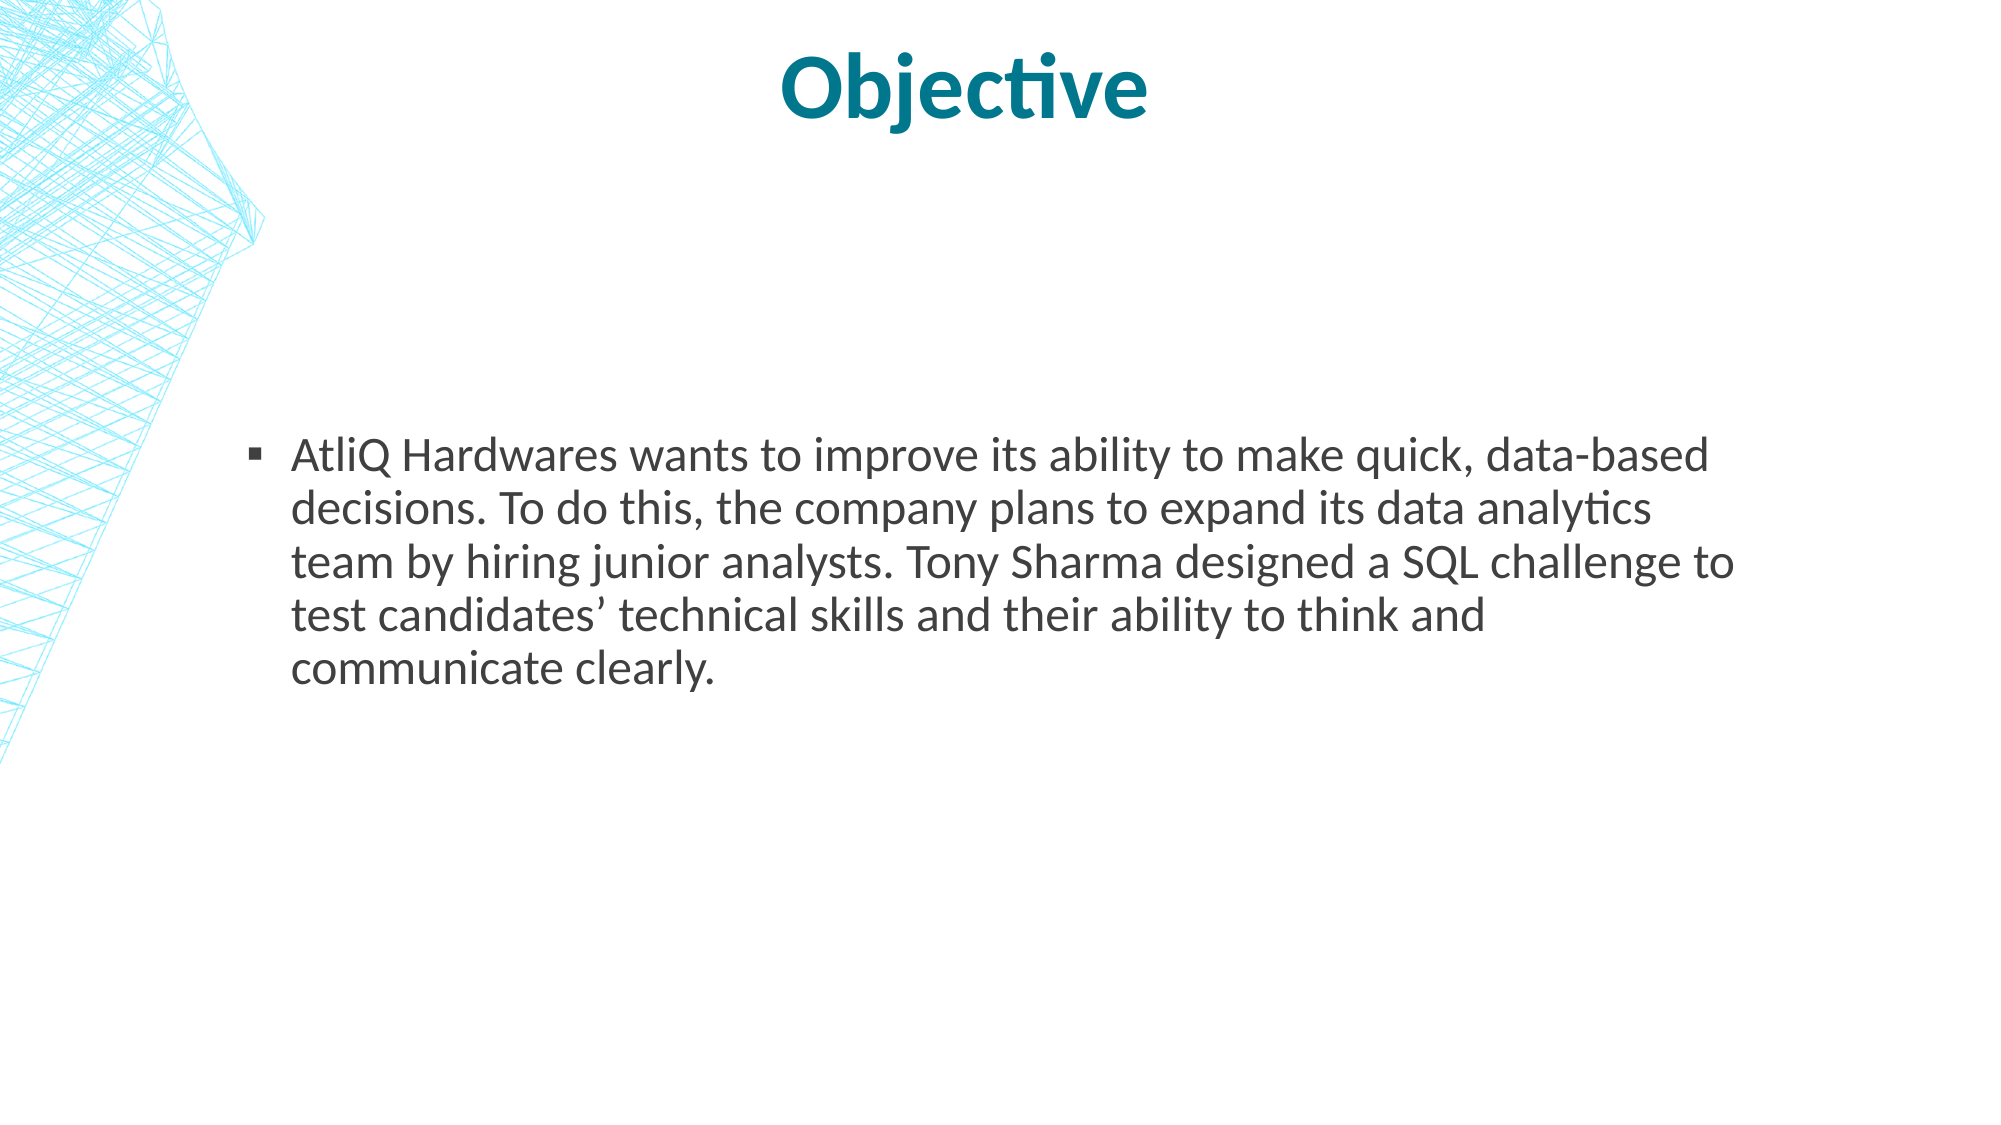

# Objective
AtliQ Hardwares wants to improve its ability to make quick, data-based decisions. To do this, the company plans to expand its data analytics team by hiring junior analysts. Tony Sharma designed a SQL challenge to test candidates’ technical skills and their ability to think and communicate clearly.